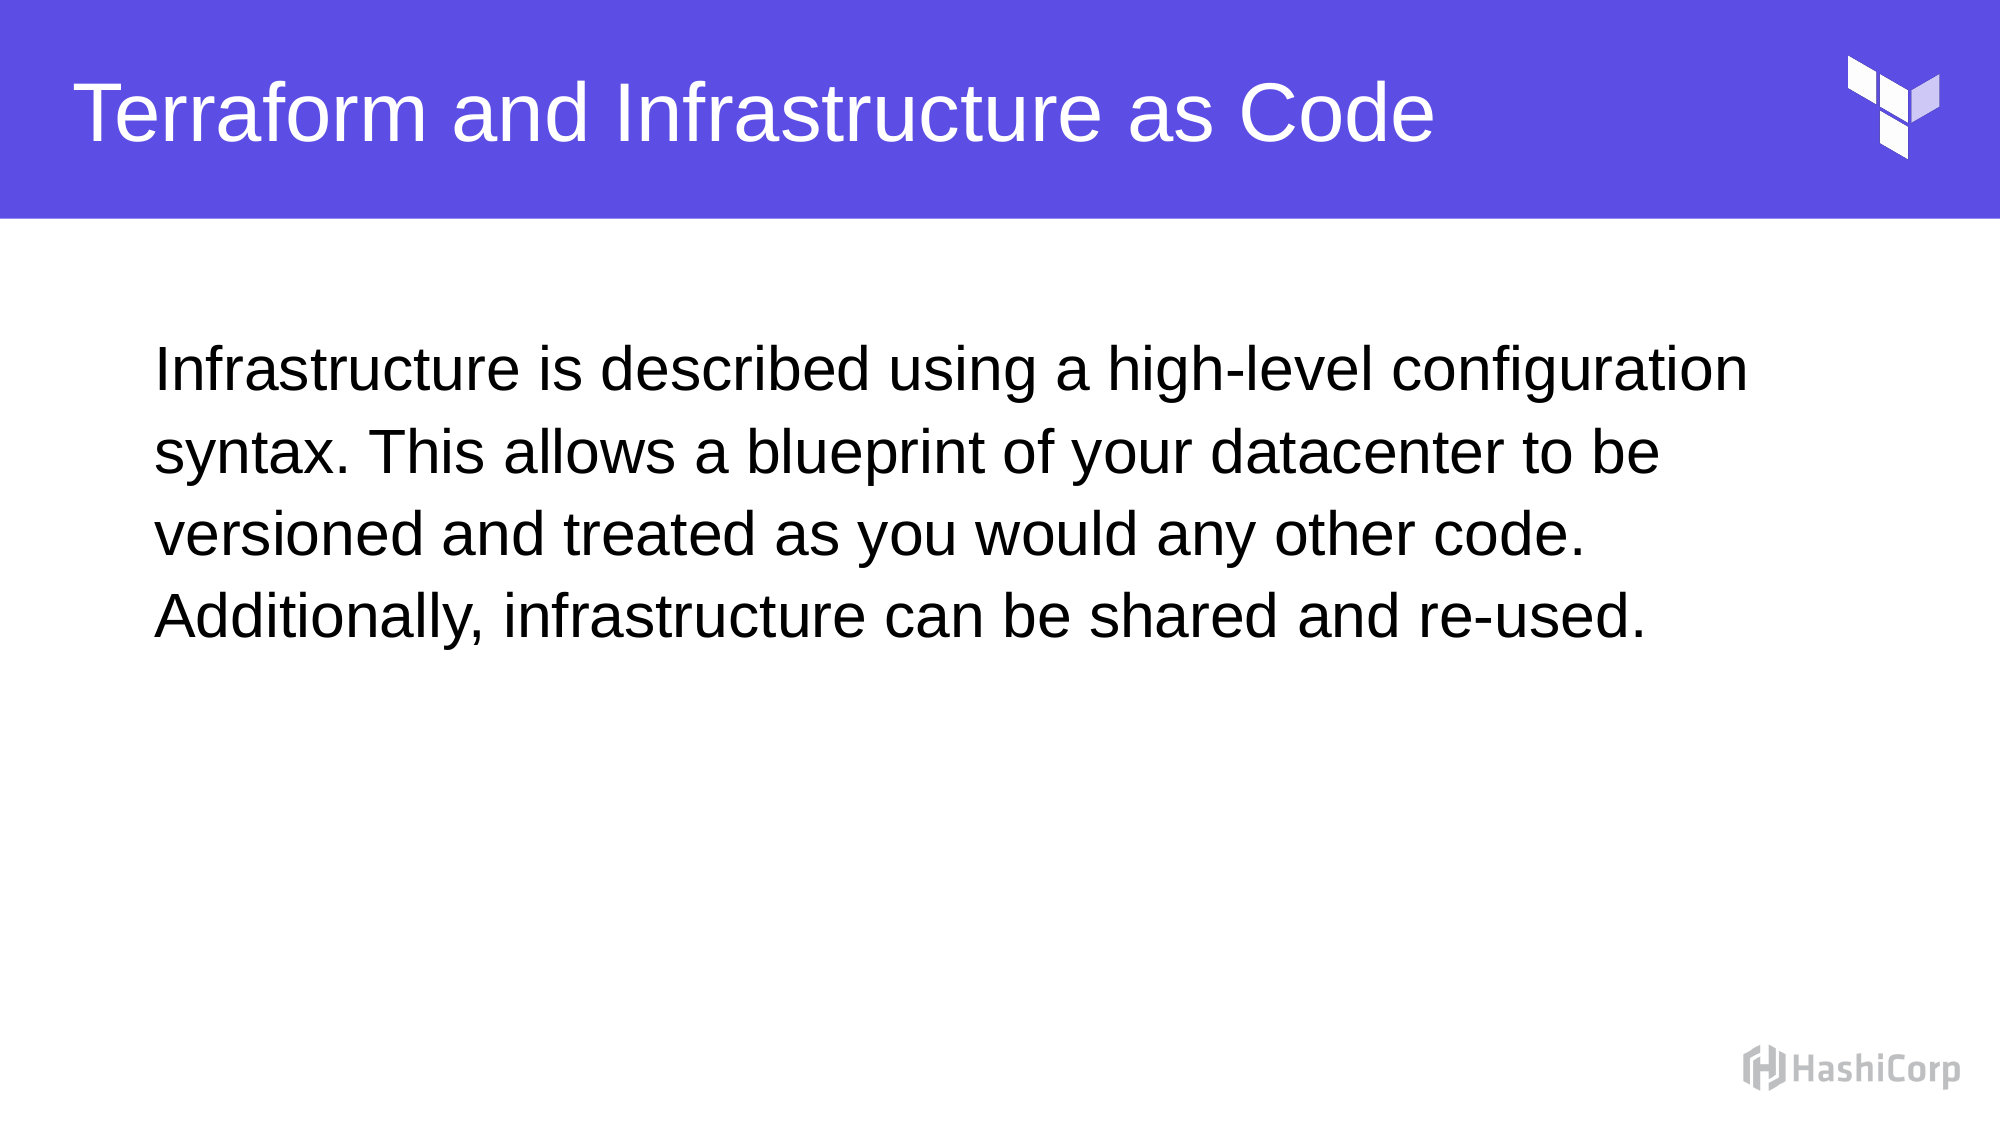

# Terraform and Infrastructure as Code
Infrastructure is described using a high-level configuration syntax. This allows a blueprint of your datacenter to be versioned and treated as you would any other code. Additionally, infrastructure can be shared and re-used.